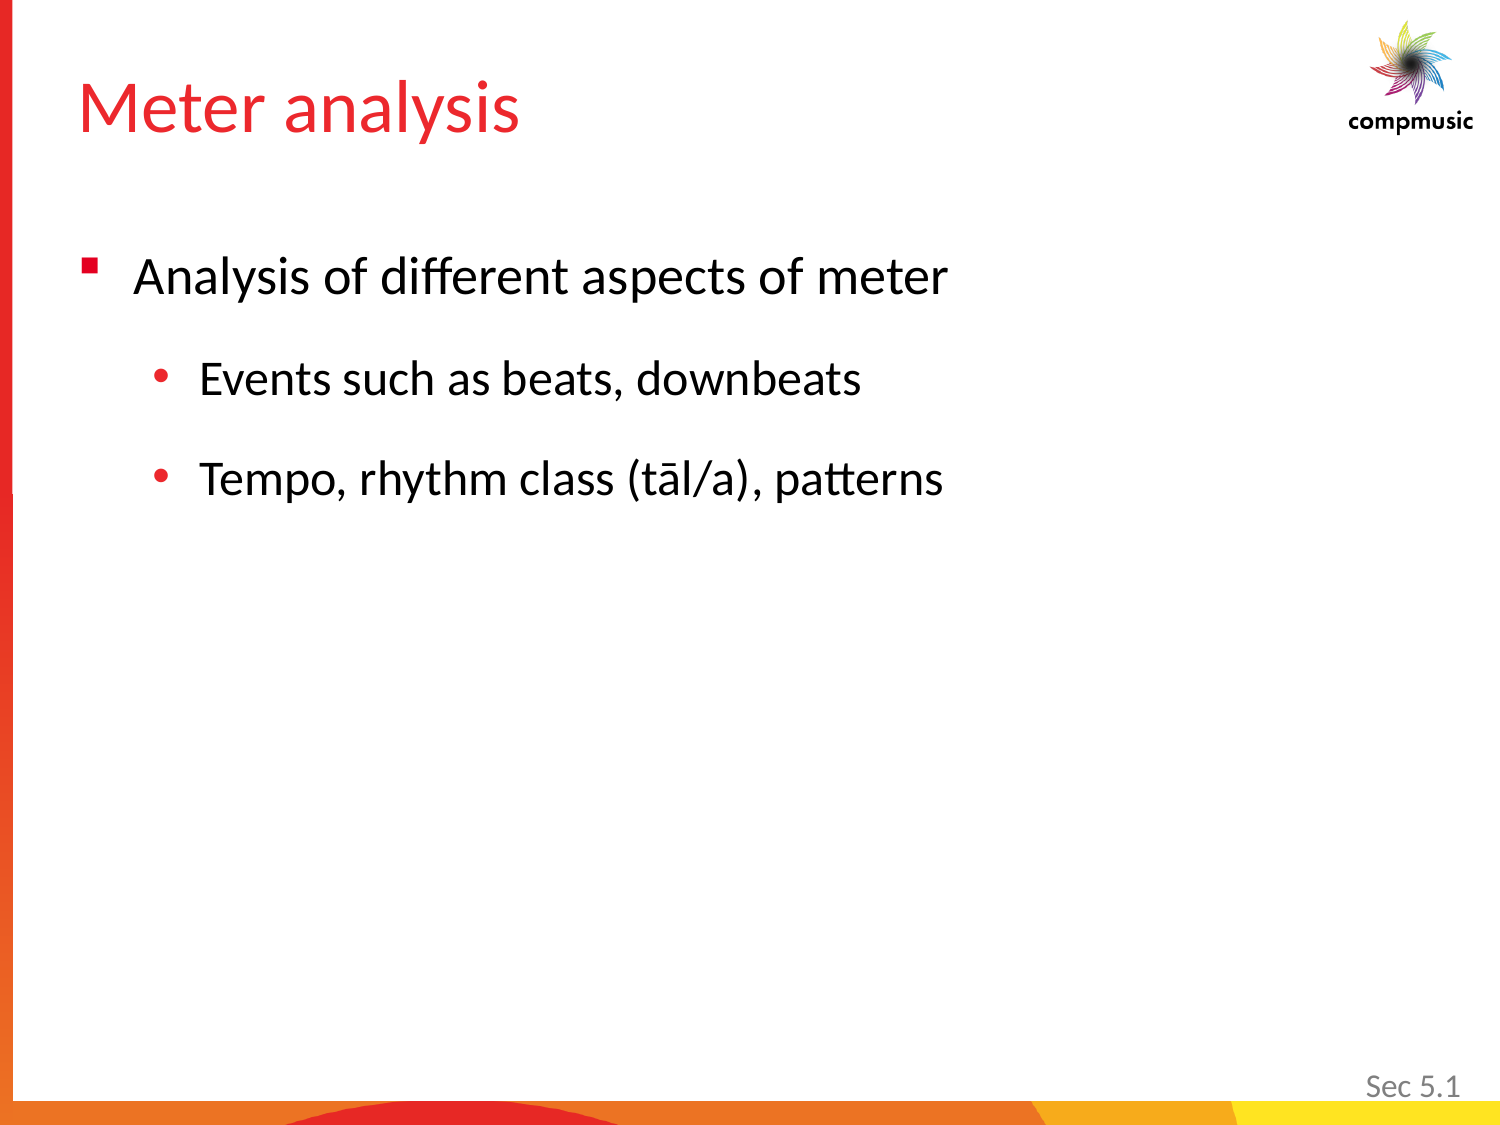

# Meter analysis
Analysis of different aspects of meter
Events such as beats, downbeats
Tempo, rhythm class (tāl/a), patterns
Sec 5.1